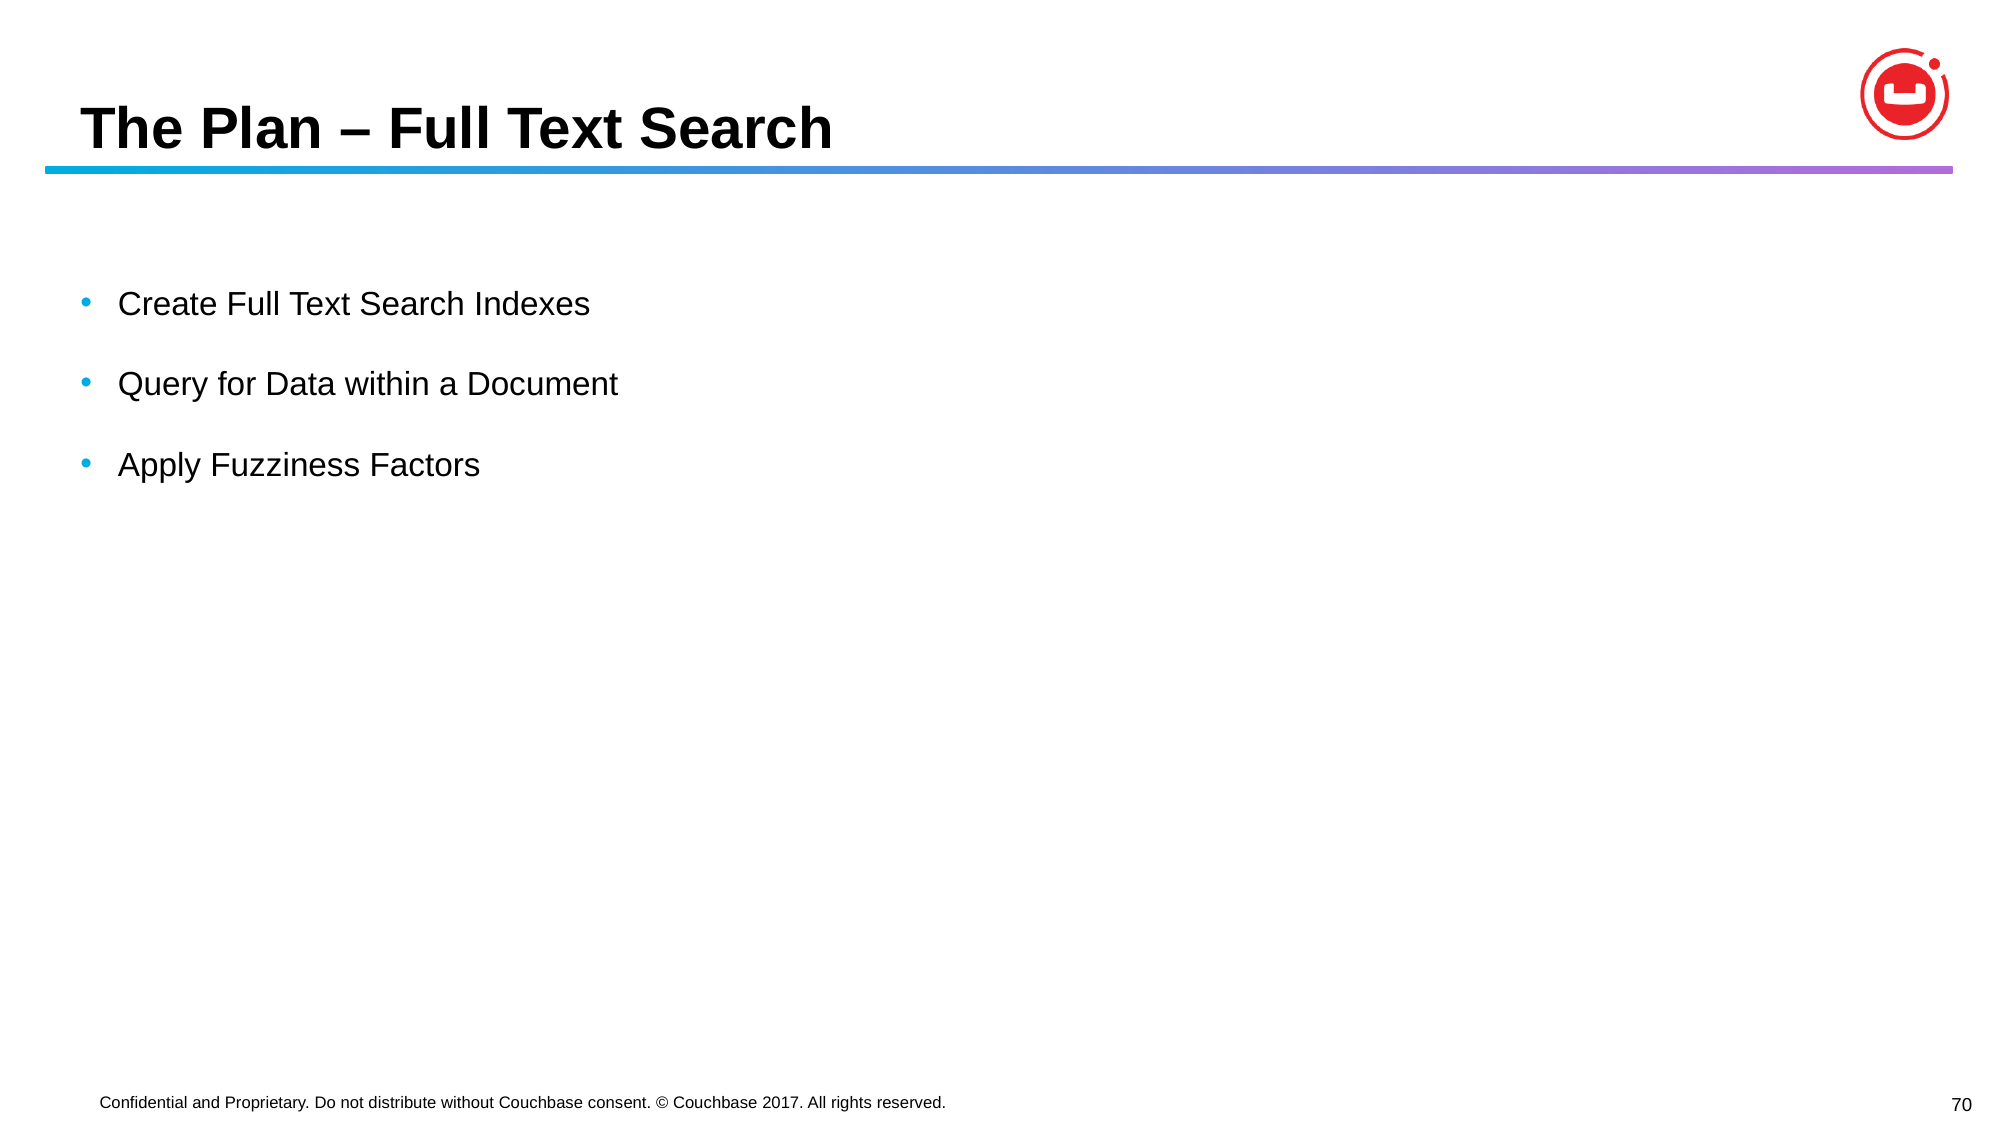

# The Plan – Full Text Search
Create Full Text Search Indexes
Query for Data within a Document
Apply Fuzziness Factors